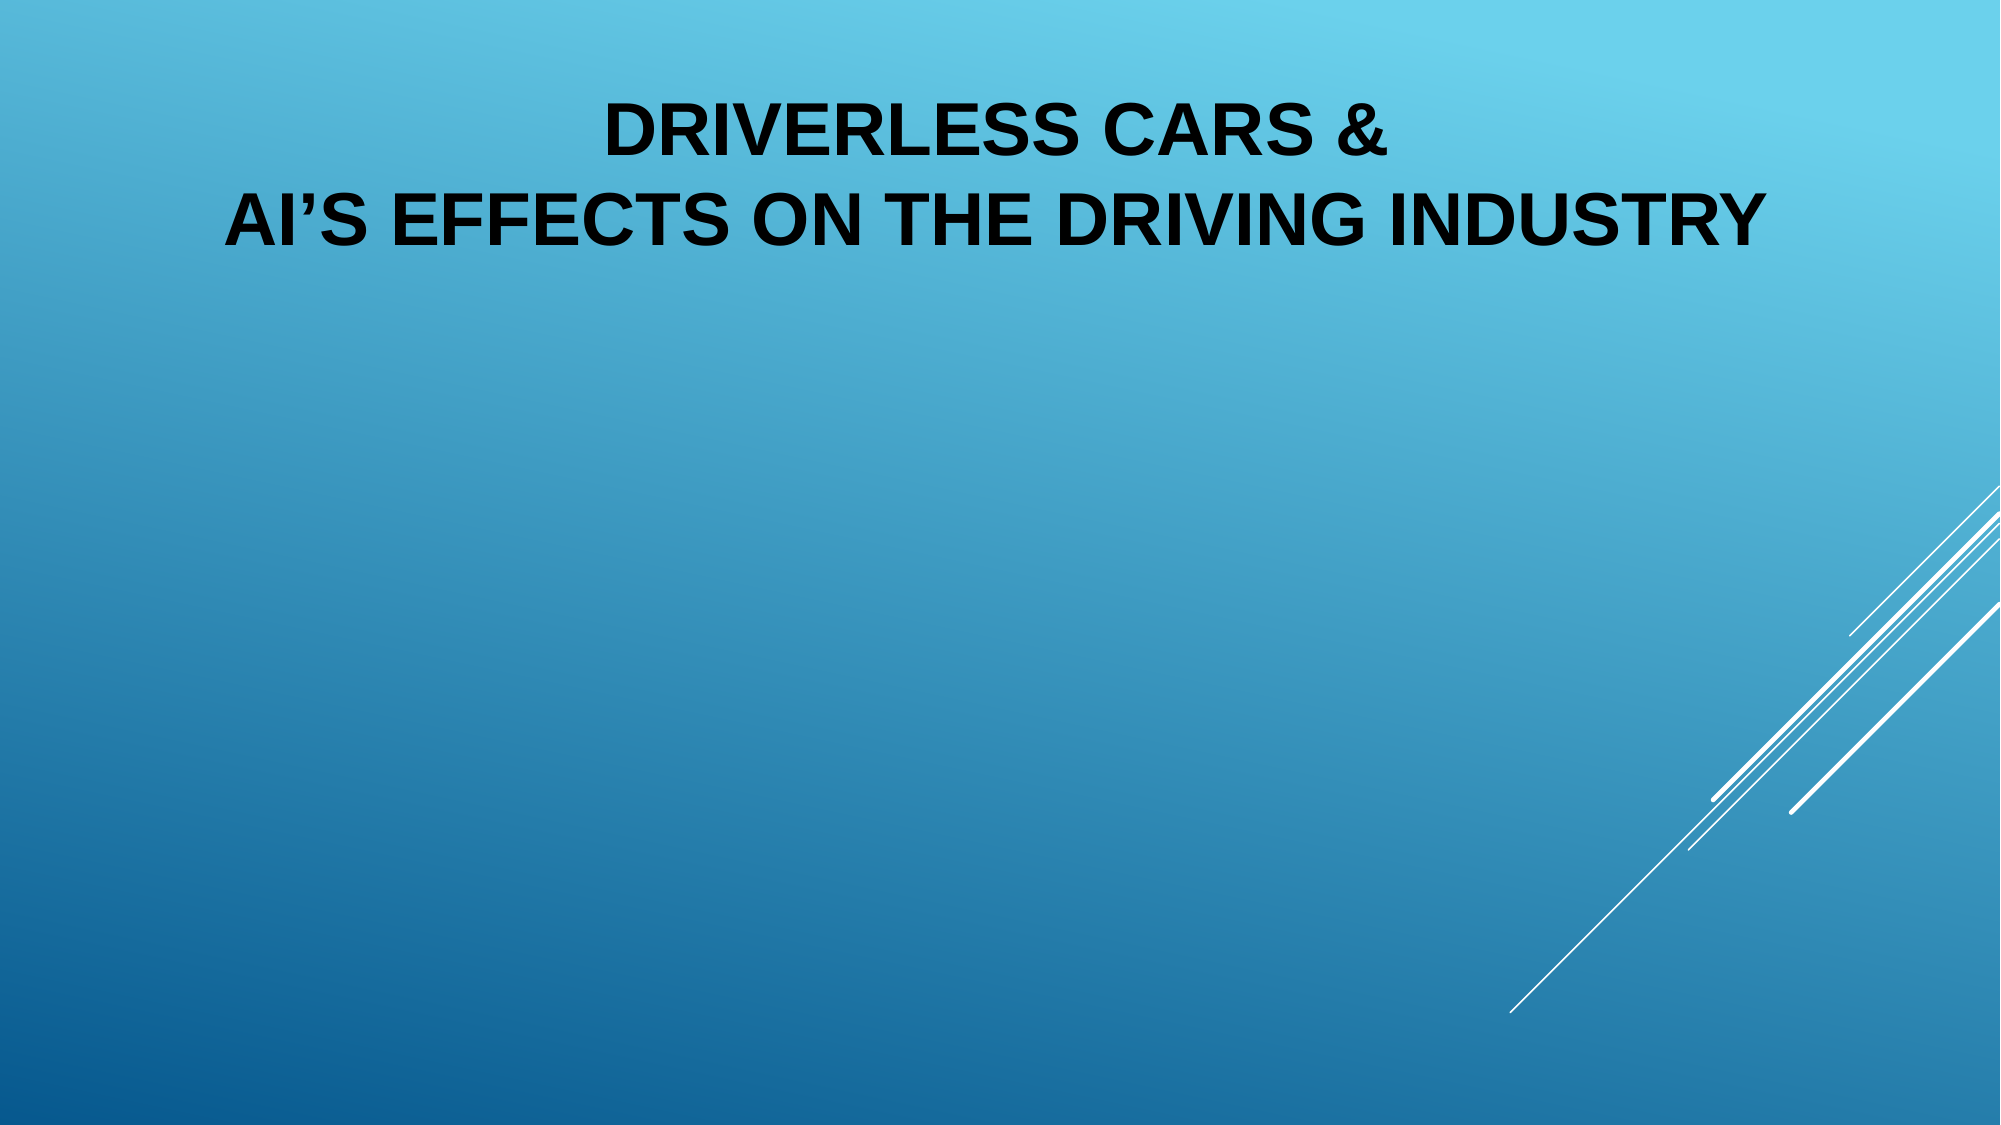

# DRIVERLESS CARS & AI’S EFFECTS ON THE DRIVING INDUSTRY